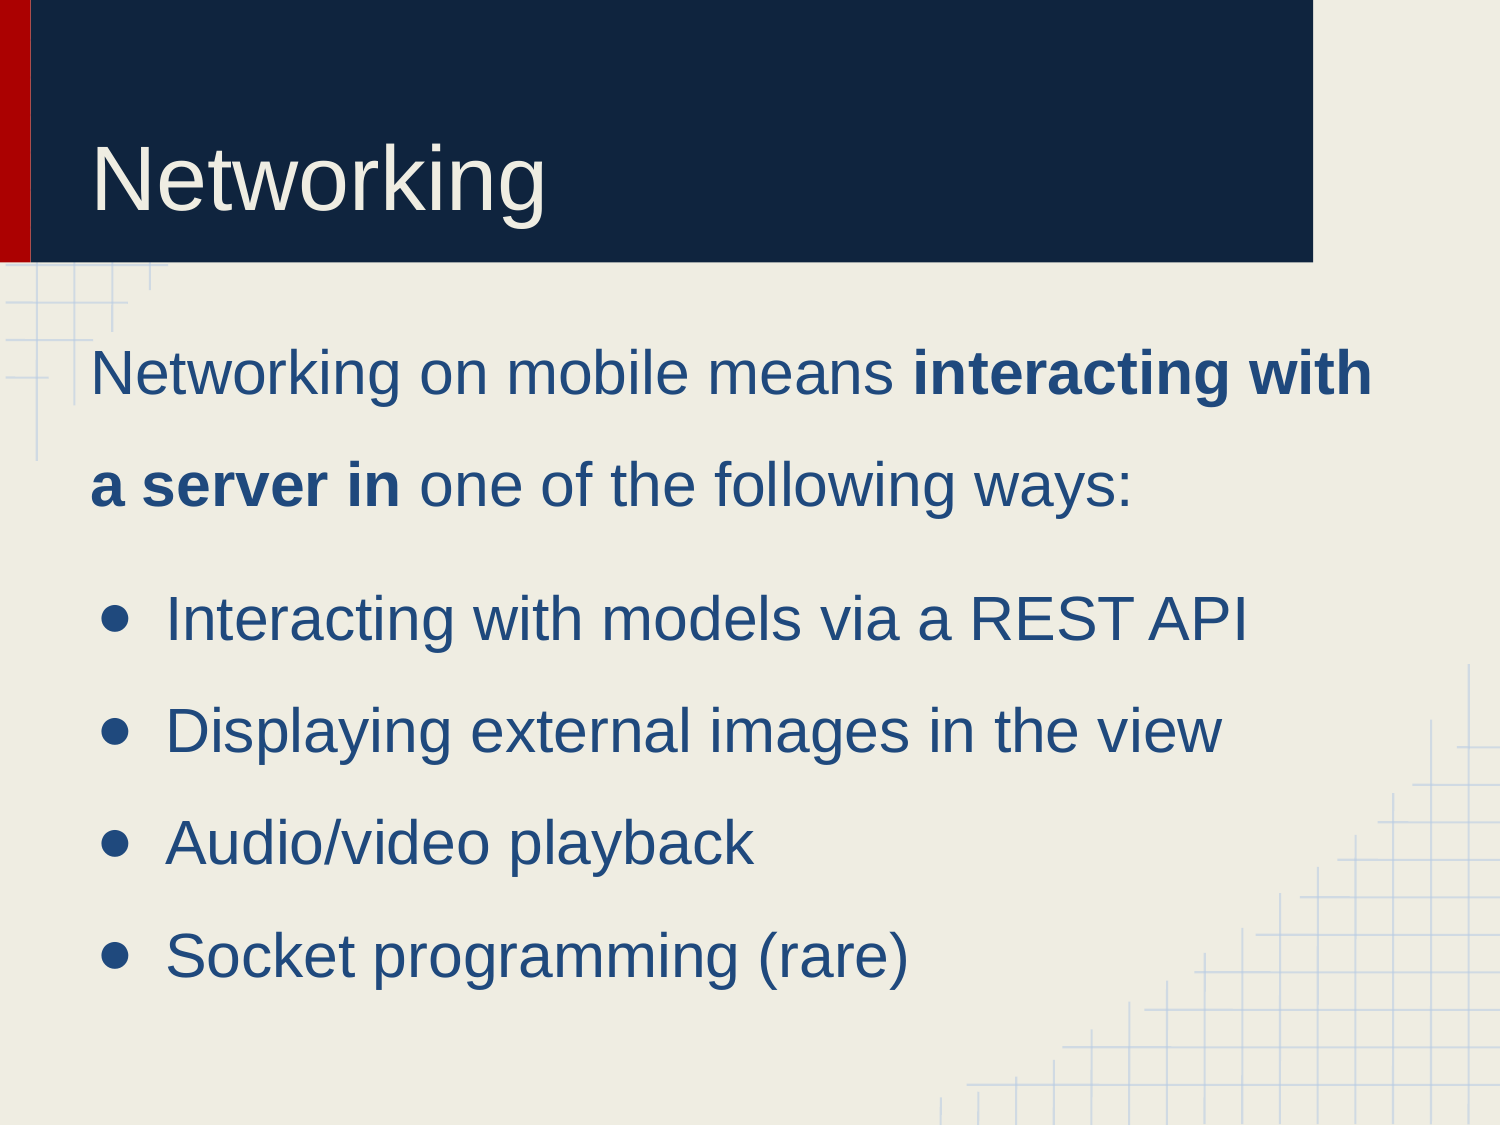

# Networking
Networking on mobile means interacting with a server in one of the following ways:
Interacting with models via a REST API
Displaying external images in the view
Audio/video playback
Socket programming (rare)